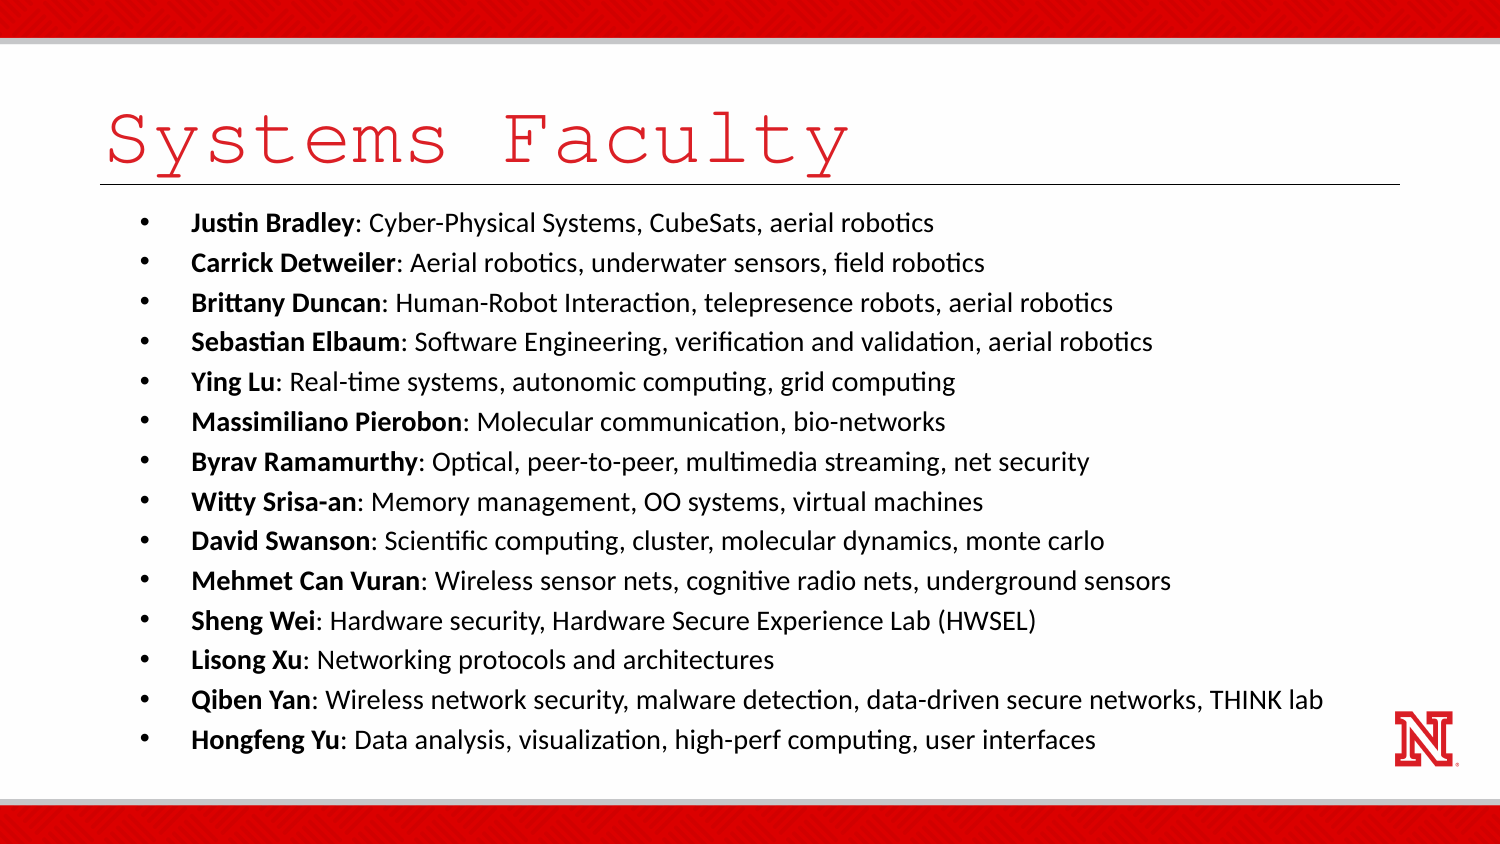

# Systems Faculty
Justin Bradley: Cyber-Physical Systems, CubeSats, aerial robotics
Carrick Detweiler: Aerial robotics, underwater sensors, field robotics
Brittany Duncan: Human-Robot Interaction, telepresence robots, aerial robotics
Sebastian Elbaum: Software Engineering, verification and validation, aerial robotics
Ying Lu: Real-time systems, autonomic computing, grid computing
Massimiliano Pierobon: Molecular communication, bio-networks
Byrav Ramamurthy: Optical, peer-to-peer, multimedia streaming, net security
Witty Srisa-an: Memory management, OO systems, virtual machines
David Swanson: Scientific computing, cluster, molecular dynamics, monte carlo
Mehmet Can Vuran: Wireless sensor nets, cognitive radio nets, underground sensors
Sheng Wei: Hardware security, Hardware Secure Experience Lab (HWSEL)
Lisong Xu: Networking protocols and architectures
Qiben Yan: Wireless network security, malware detection, data-driven secure networks, THINK lab
Hongfeng Yu: Data analysis, visualization, high-perf computing, user interfaces